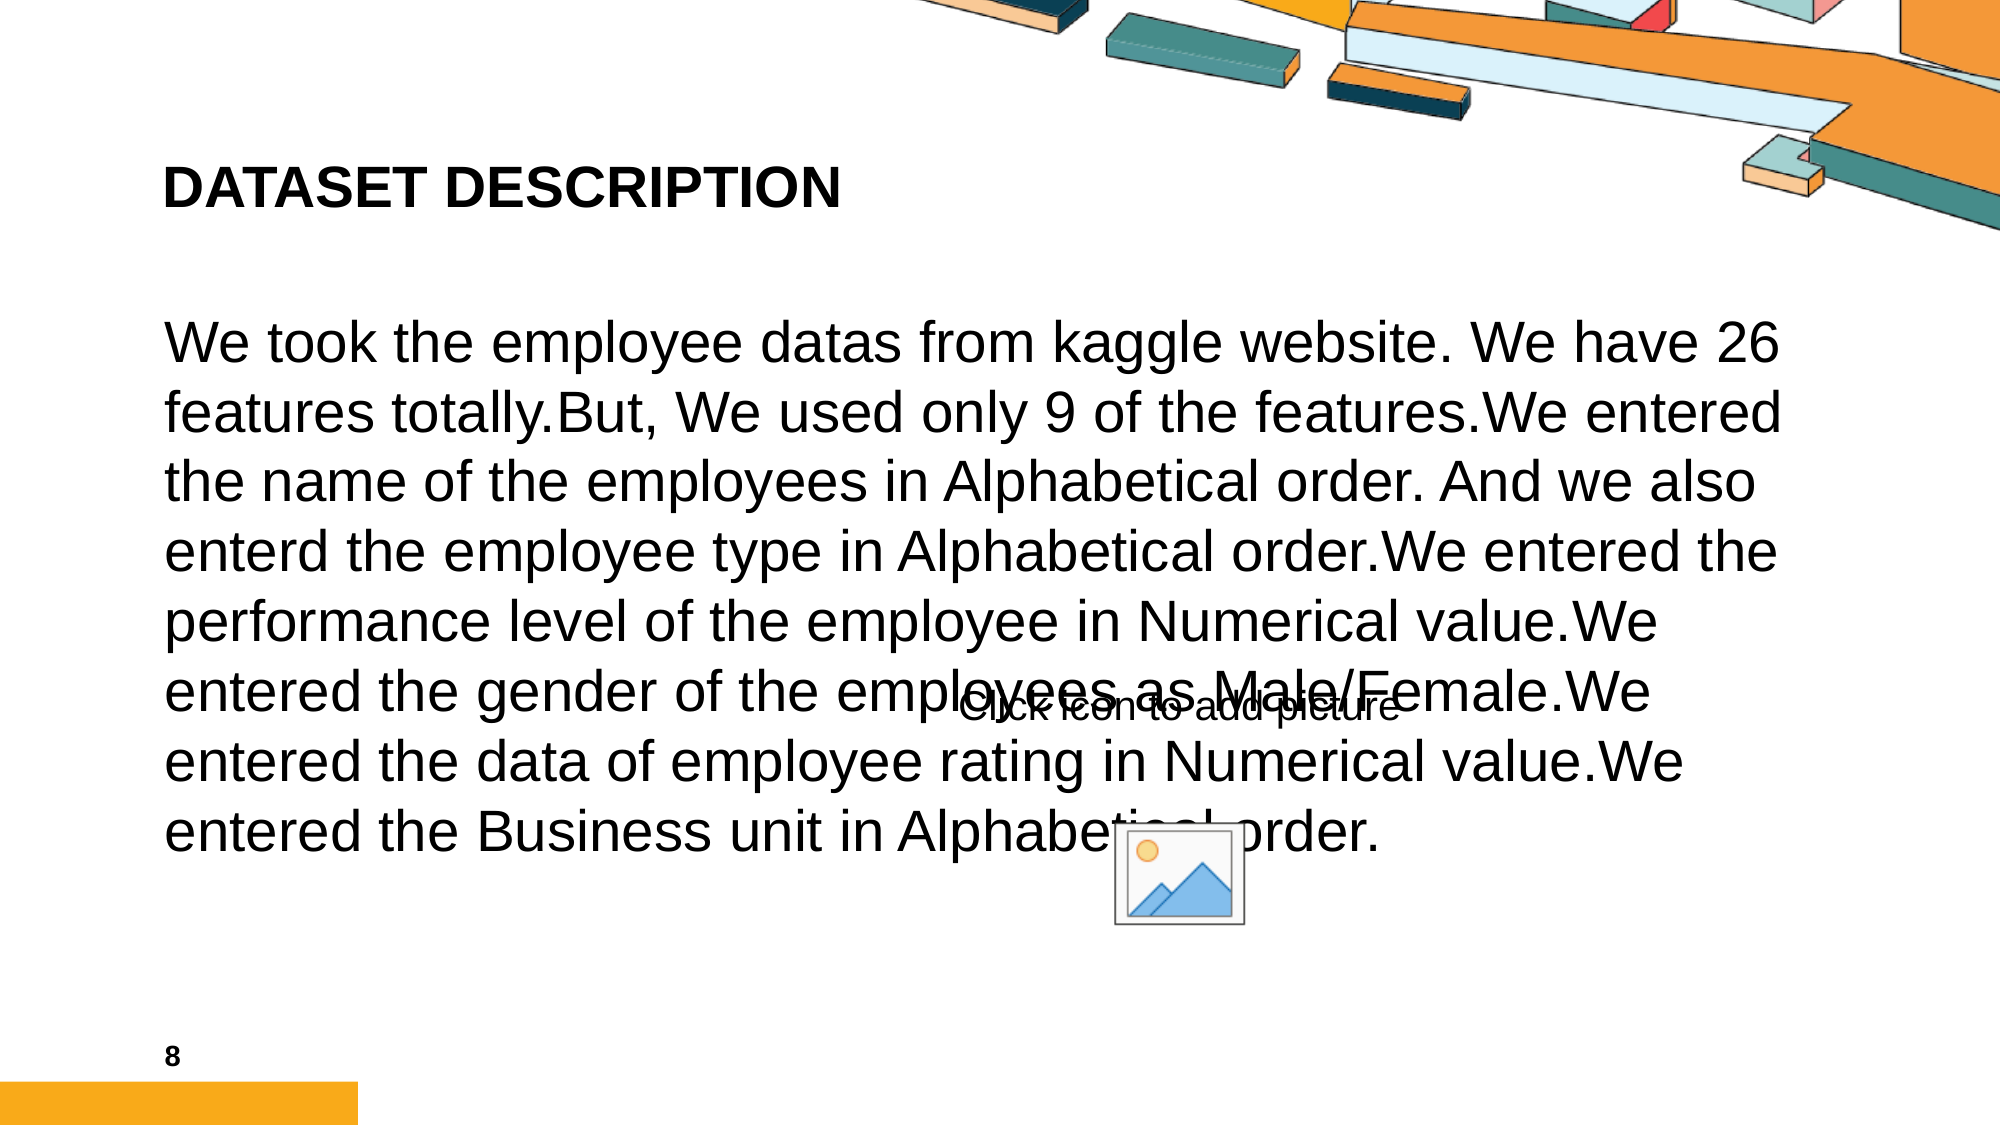

# Dataset description
We took the employee datas from kaggle website. We have 26 features totally.But, We used only 9 of the features.We entered the name of the employees in Alphabetical order. And we also enterd the employee type in Alphabetical order.We entered the performance level of the employee in Numerical value.We entered the gender of the employees as Male/Female.We entered the data of employee rating in Numerical value.We entered the Business unit in Alphabetical order.

8